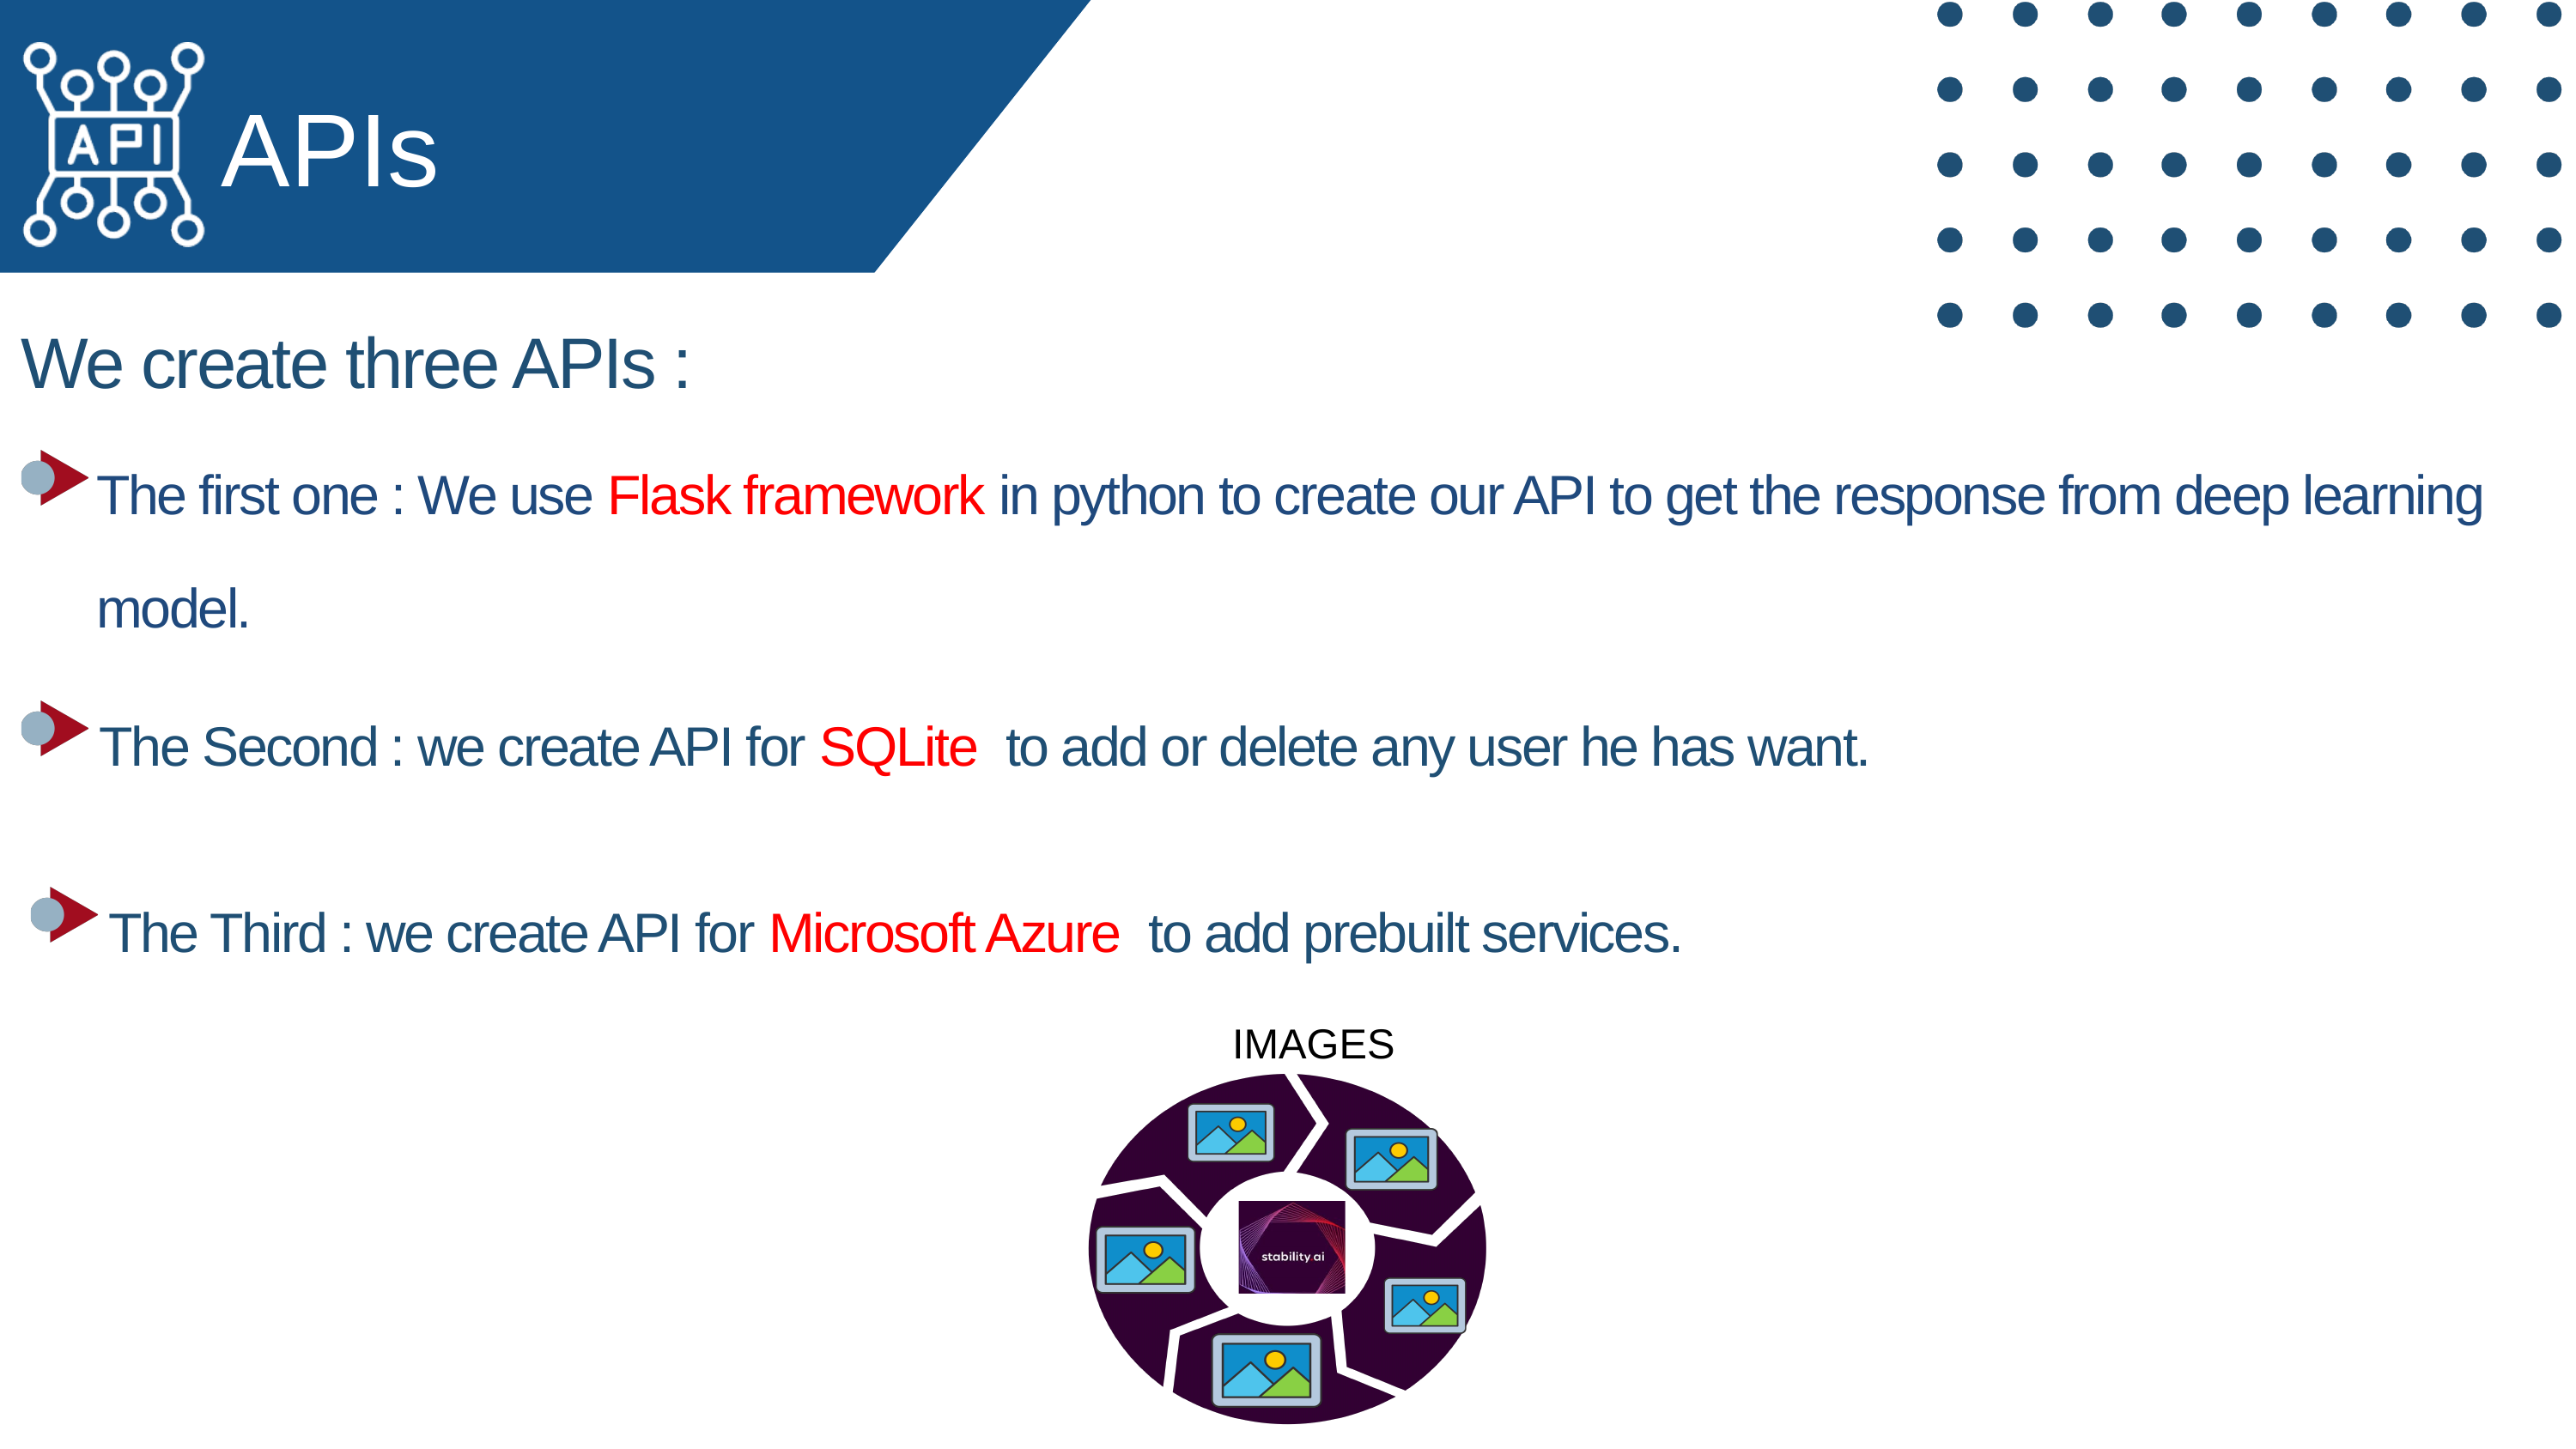

APIs
We create three APIs :
The first one : We use Flask framework in python to create our API to get the response from deep learning model.

The Second : we create API for SQLite  to add or delete any user he has want.

The Third : we create API for Microsoft Azure  to add prebuilt services.

IMAGES